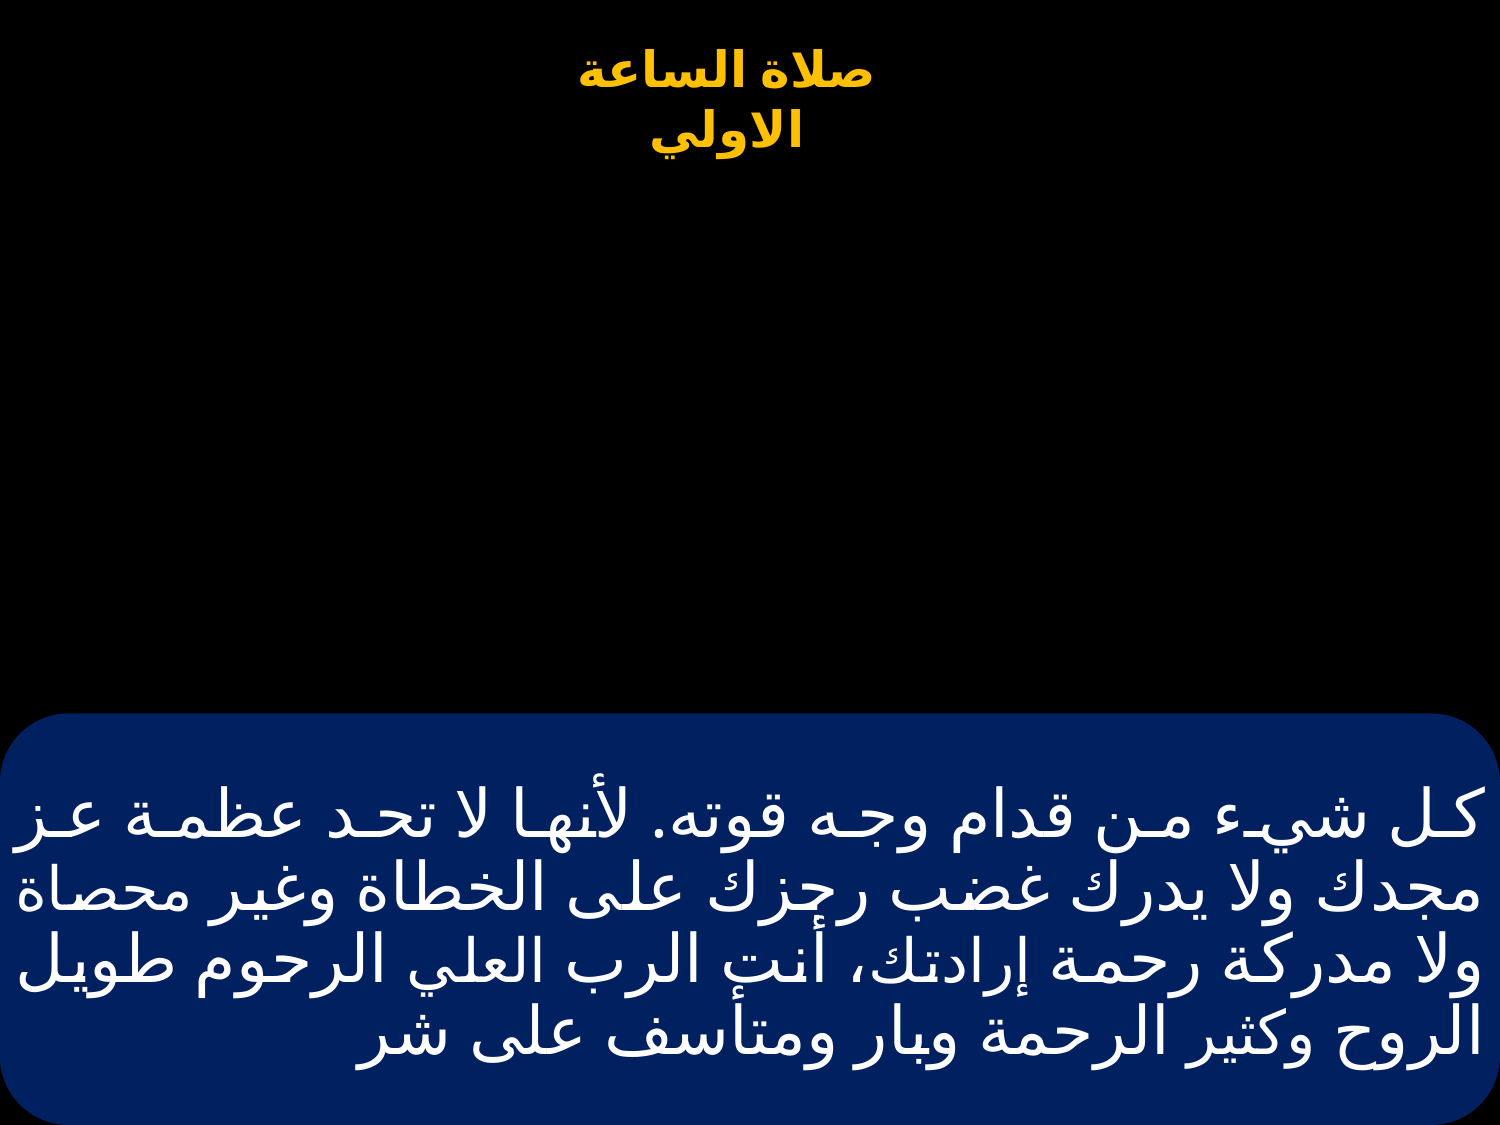

# كل شيء من قدام وجه قوته. لأنها لا تحد عظمة عز مجدك ولا يدرك غضب رجزك على الخطاة وغير محصاة ولا مدركة رحمة إرادتك، أنت الرب العلي الرحوم طويل الروح وكثير الرحمة وبار ومتأسف على شر